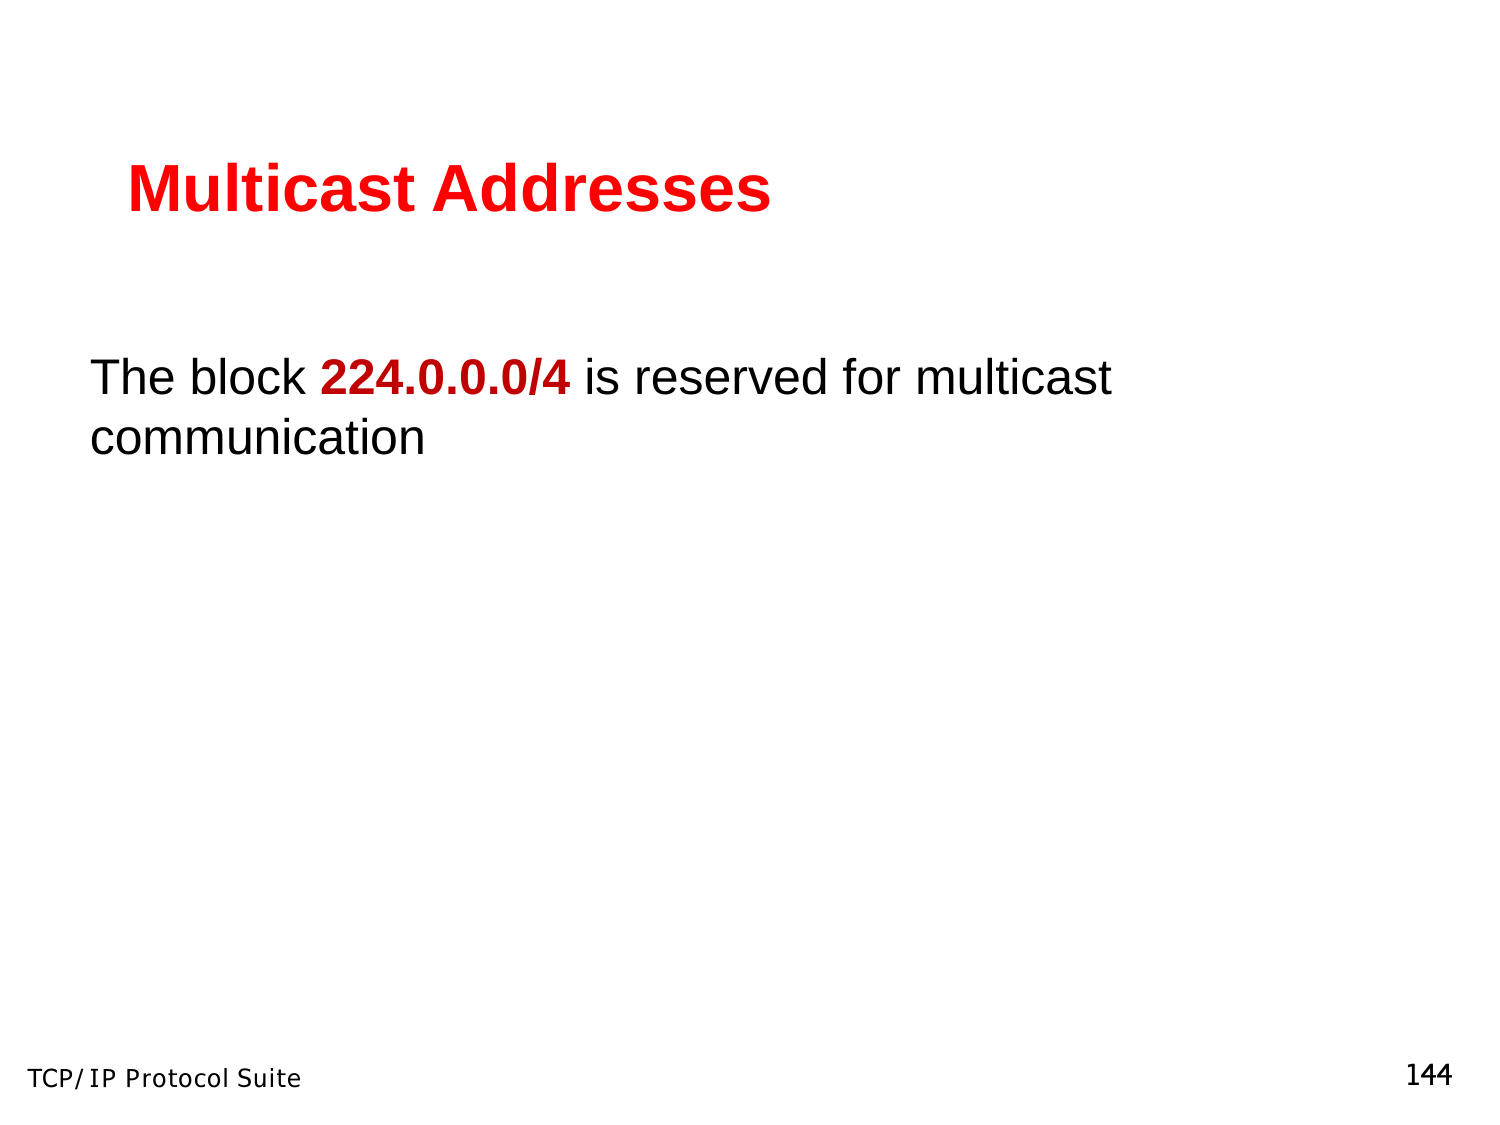

Multicast Addresses
The block 224.0.0.0/4 is reserved for multicast communication
144
TCP/IP Protocol Suite